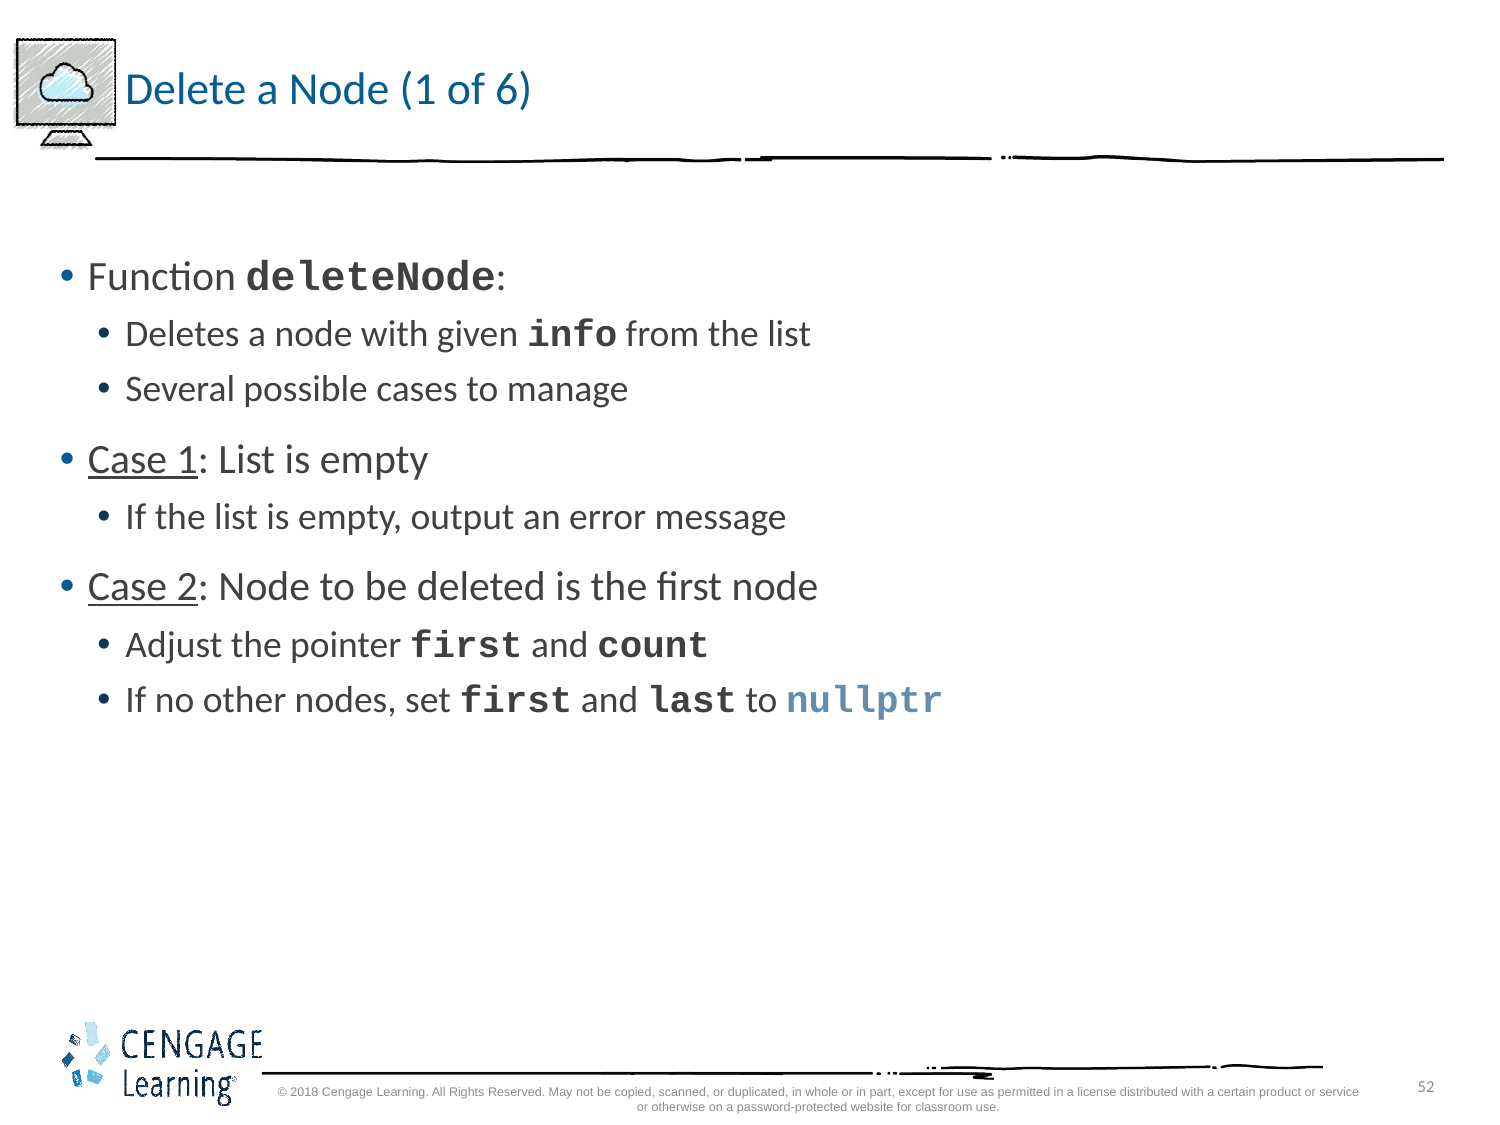

# Delete a Node (1 of 6)
Function deleteNode:
Deletes a node with given info from the list
Several possible cases to manage
Case 1: List is empty
If the list is empty, output an error message
Case 2: Node to be deleted is the first node
Adjust the pointer first and count
If no other nodes, set first and last to nullptr
© 2018 Cengage Learning. All Rights Reserved. May not be copied, scanned, or duplicated, in whole or in part, except for use as permitted in a license distributed with a certain product or service or otherwise on a password-protected website for classroom use.